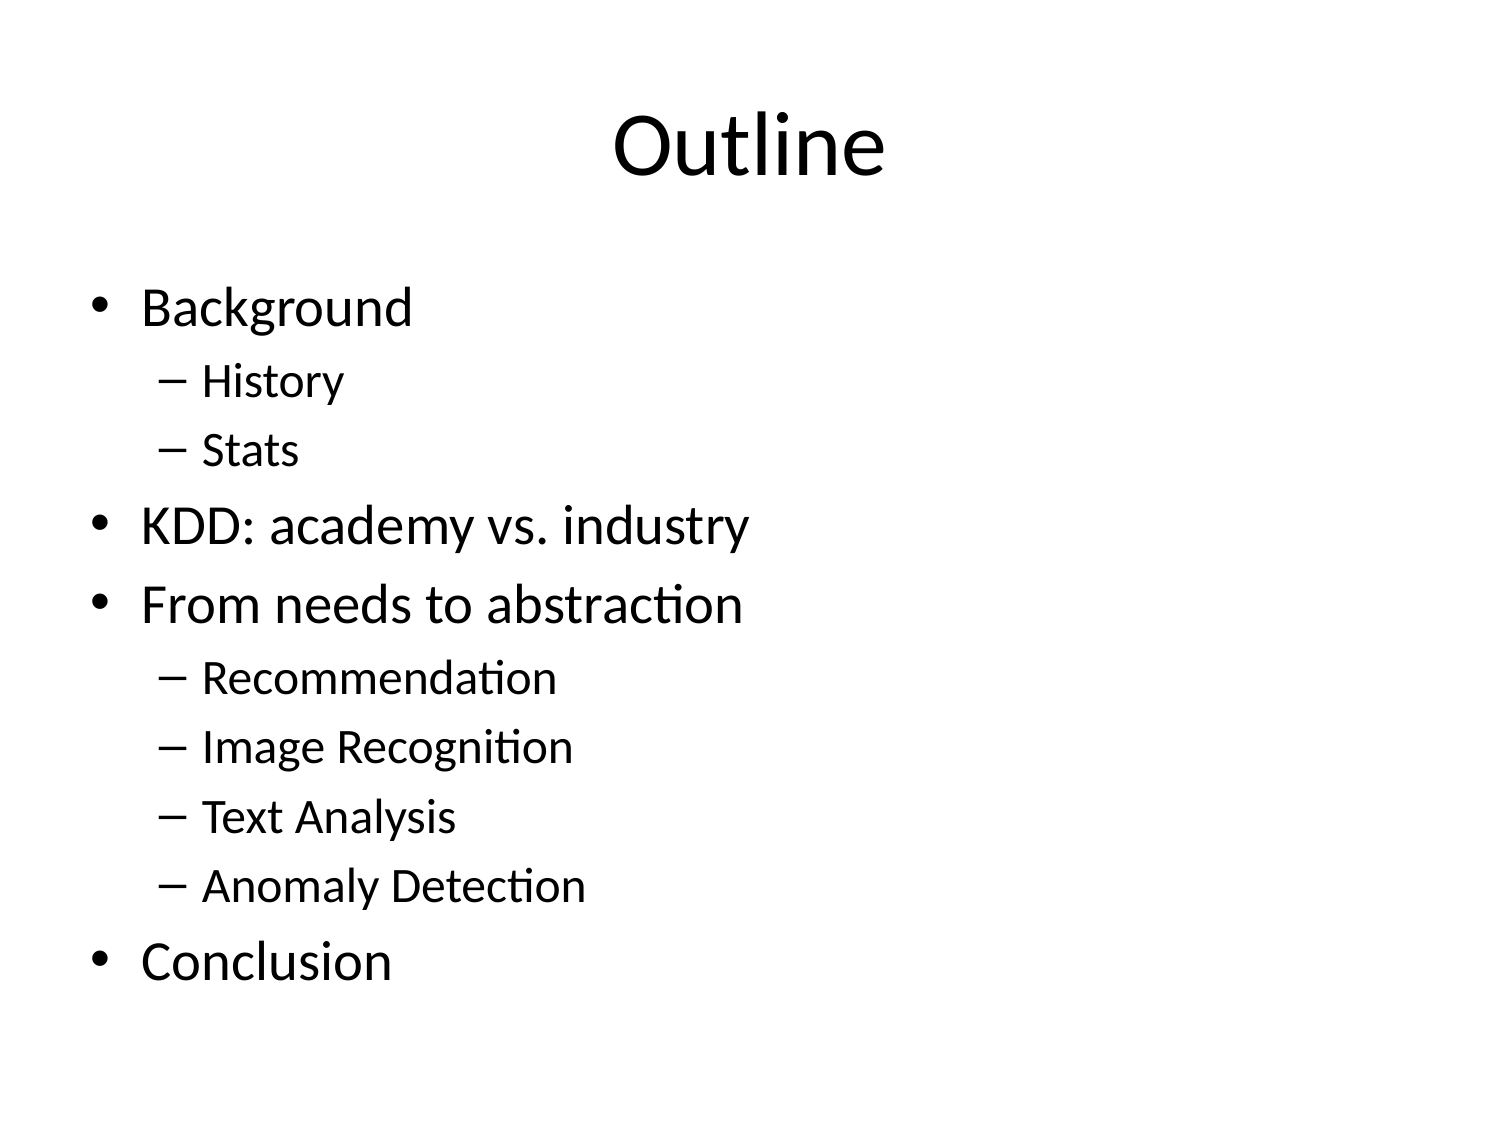

# Outline
Background
History
Stats
KDD: academy vs. industry
From needs to abstraction
Recommendation
Image Recognition
Text Analysis
Anomaly Detection
Conclusion